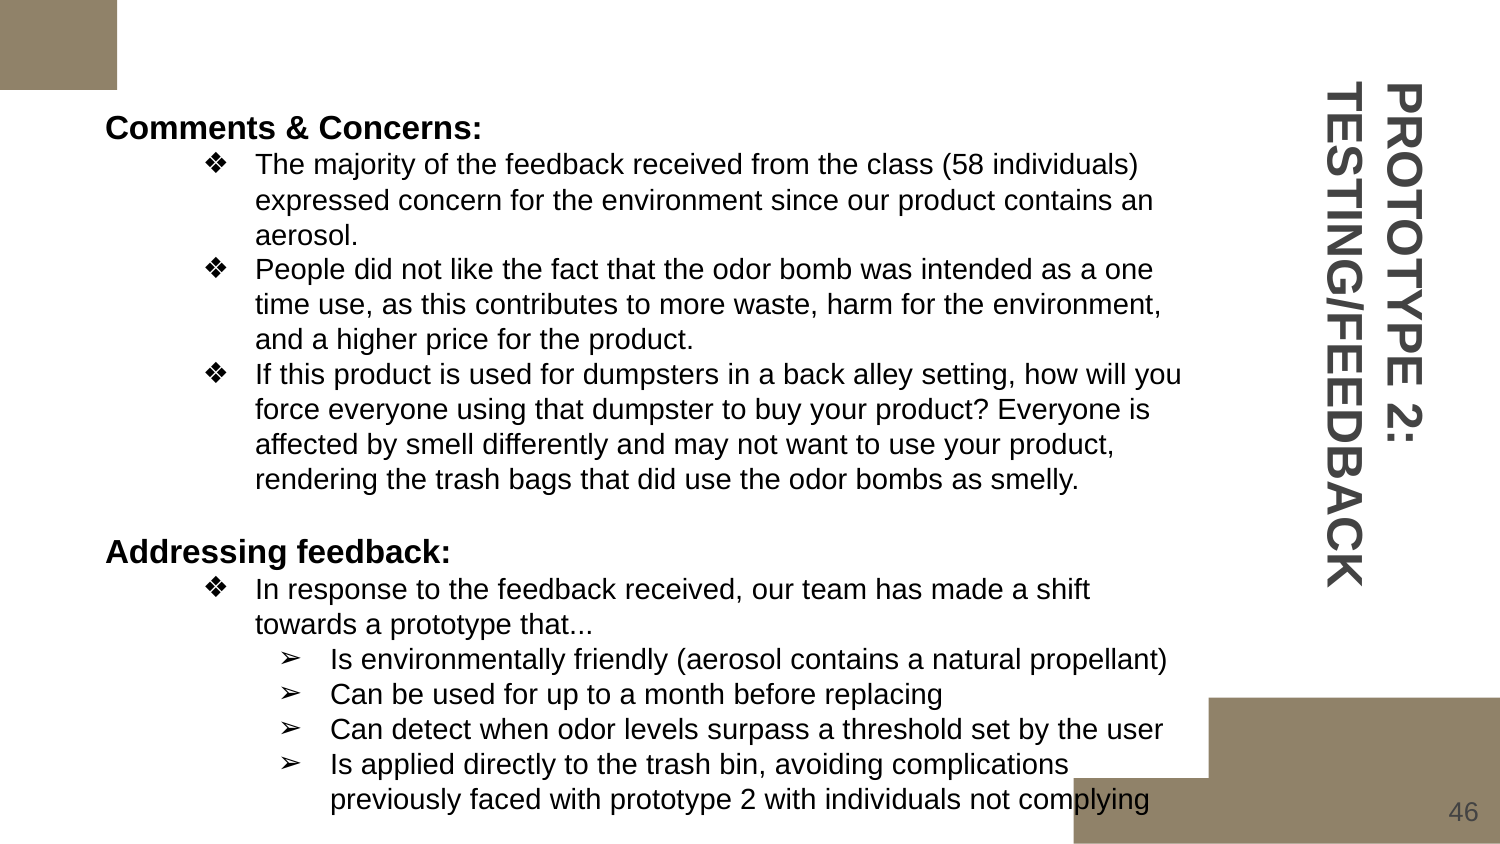

Comments & Concerns:
The majority of the feedback received from the class (58 individuals) expressed concern for the environment since our product contains an aerosol.
People did not like the fact that the odor bomb was intended as a one time use, as this contributes to more waste, harm for the environment, and a higher price for the product.
If this product is used for dumpsters in a back alley setting, how will you force everyone using that dumpster to buy your product? Everyone is affected by smell differently and may not want to use your product, rendering the trash bags that did use the odor bombs as smelly.

Addressing feedback:
In response to the feedback received, our team has made a shift towards a prototype that...
Is environmentally friendly (aerosol contains a natural propellant)
Can be used for up to a month before replacing
Can detect when odor levels surpass a threshold set by the user
Is applied directly to the trash bin, avoiding complications previously faced with prototype 2 with individuals not complying

# PROTOTYPE 2: TESTING/FEEDBACK

46